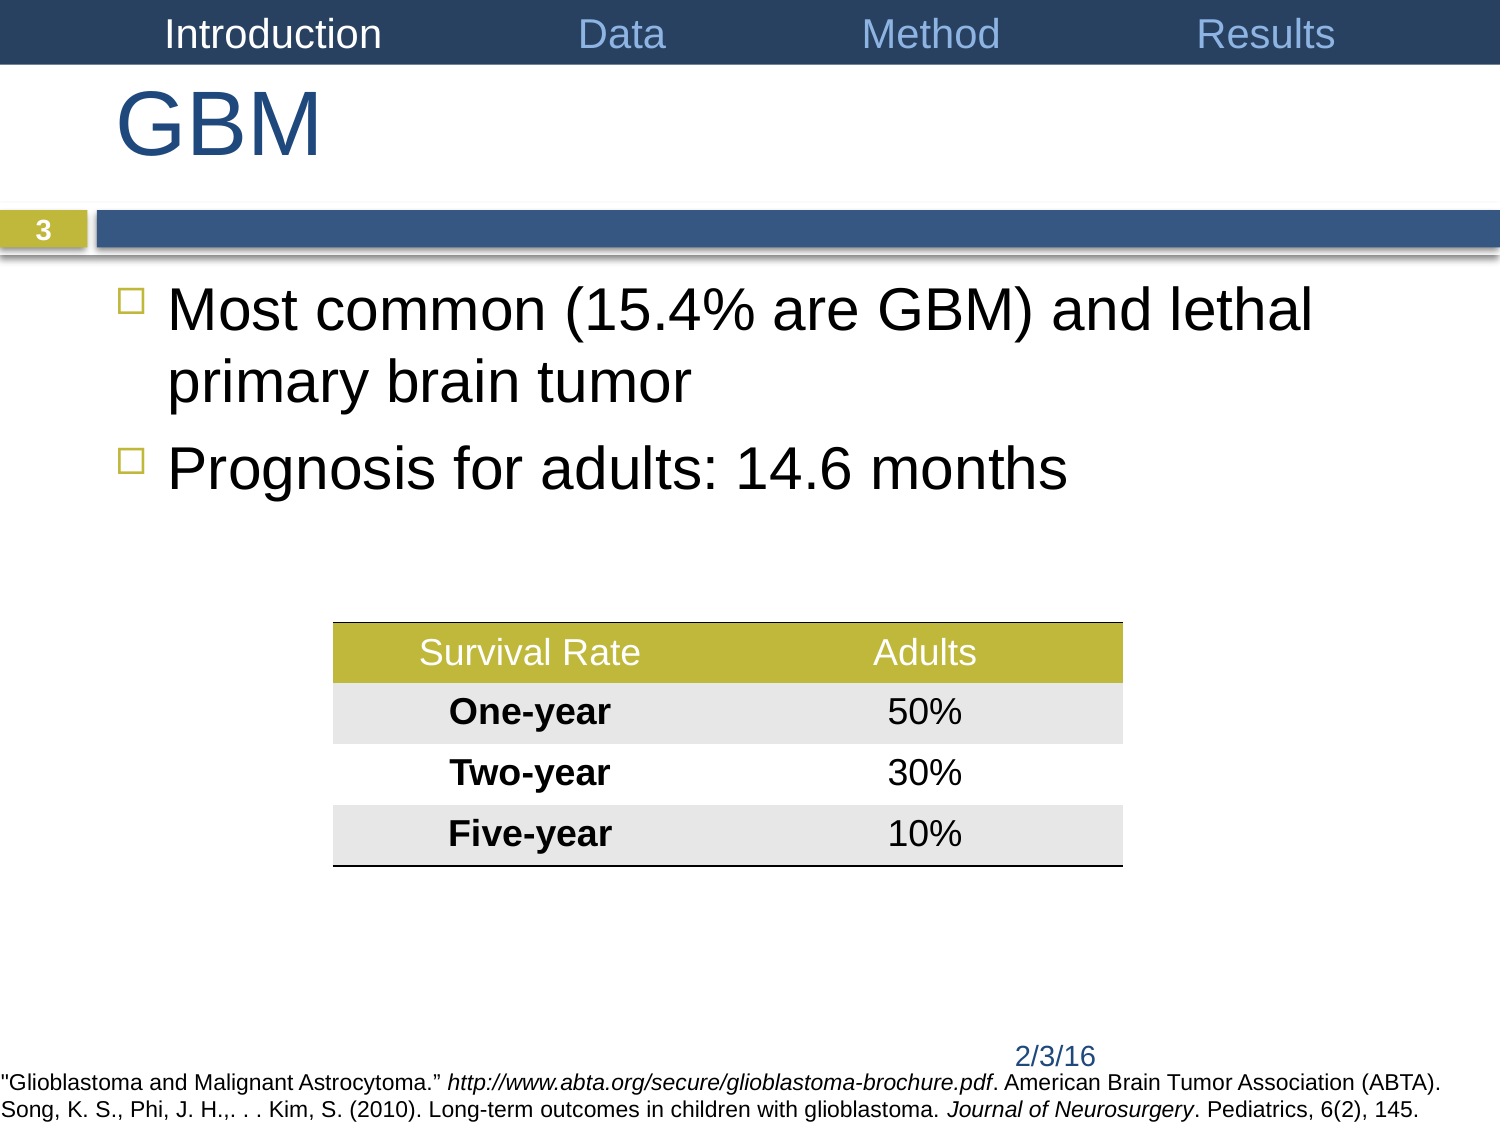

Introduction                 Data                 Method                 Results
# GBM
3
Most common (15.4% are GBM) and lethal primary brain tumor
Prognosis for adults: 14.6 months

| Survival Rate | Adults |
| --- | --- |
| One-year | 50% |
| Two-year | 30% |
| Five-year | 10% |
2/3/16
"Glioblastoma and Malignant Astrocytoma.” http://www.abta.org/secure/glioblastoma-brochure.pdf. American Brain Tumor Association (ABTA).
Song, K. S., Phi, J. H.,. . . Kim, S. (2010). Long-term outcomes in children with glioblastoma. Journal of Neurosurgery. Pediatrics, 6(2), 145.